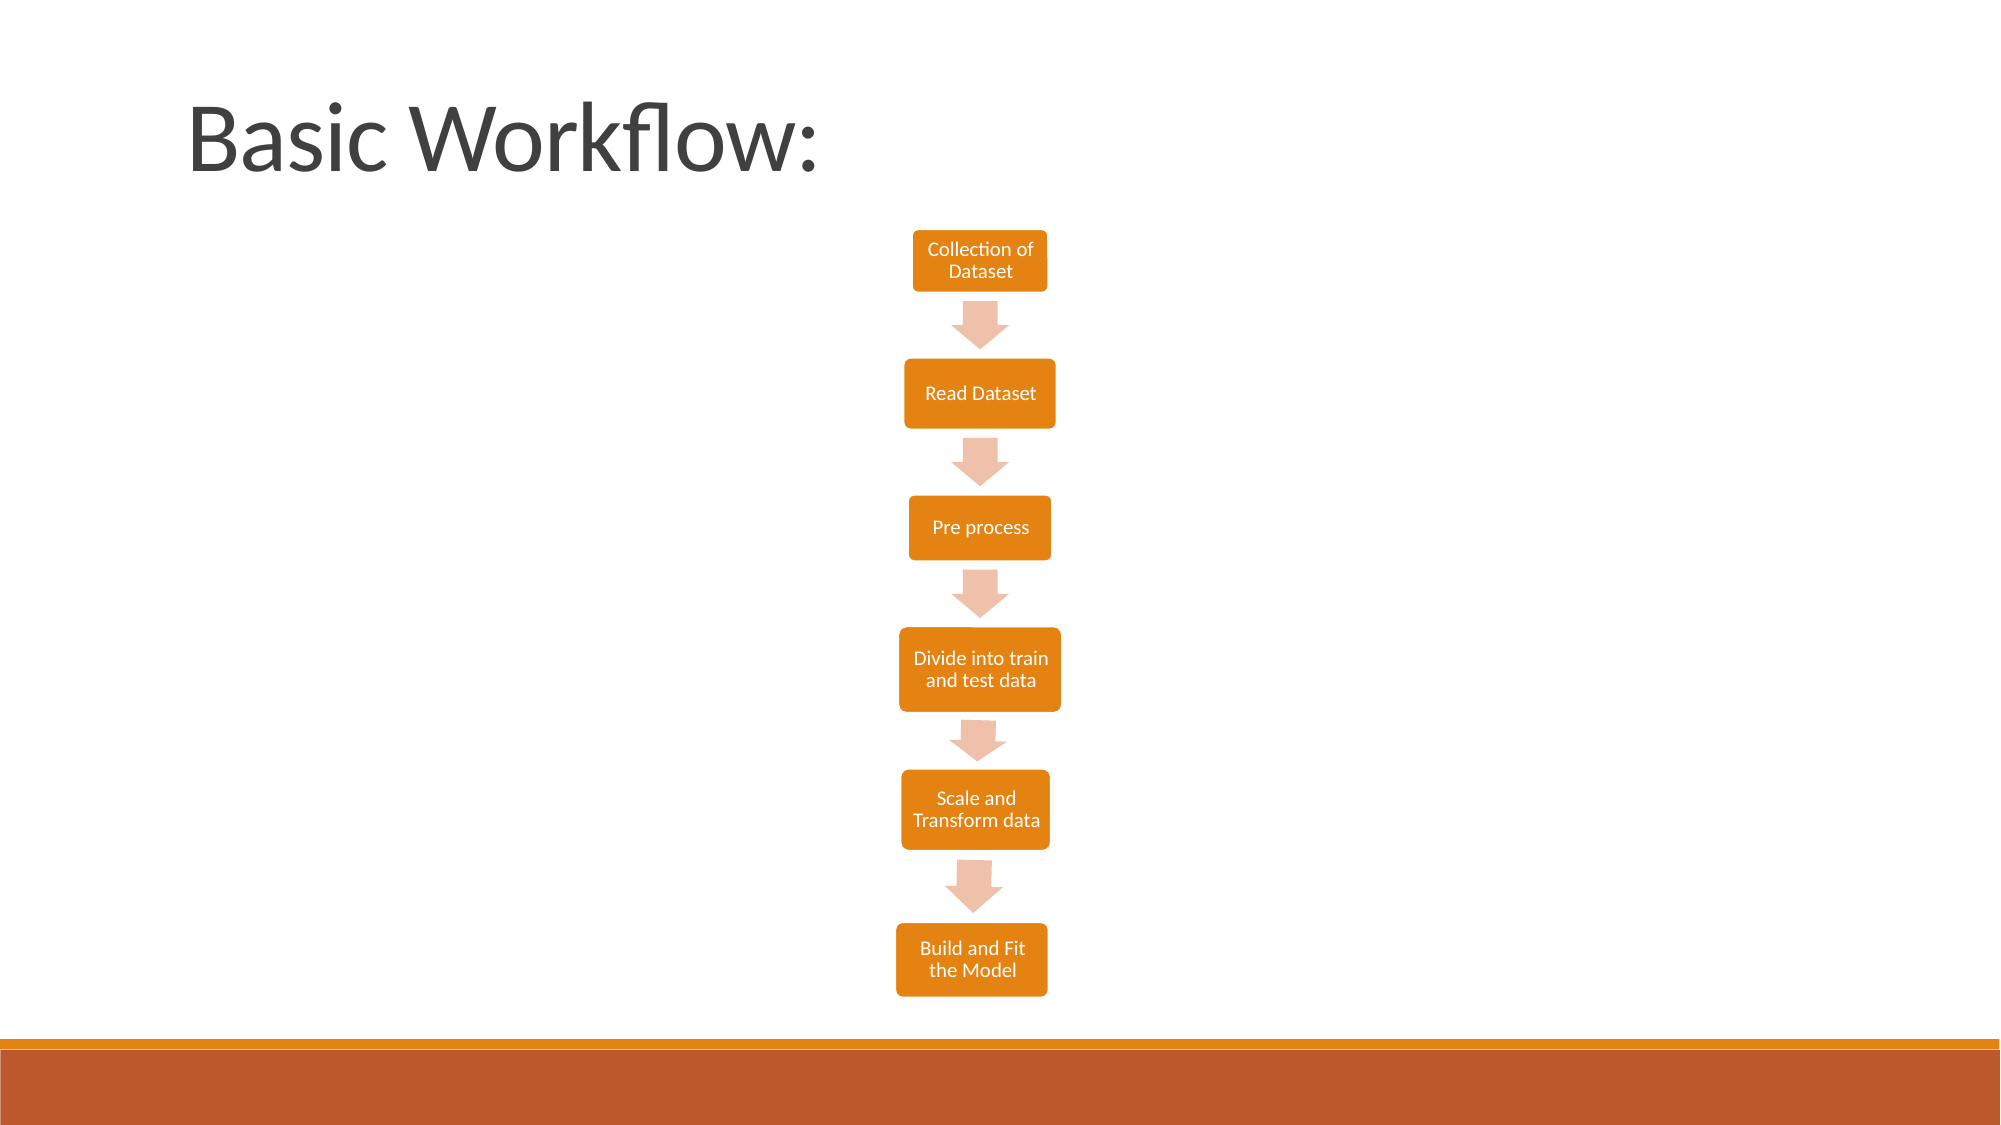

Basic Workflow:
Collection of Dataset

Read Dataset

Pre process

Divide into train and test data

Scale and Transform data

Build and Fit the Model